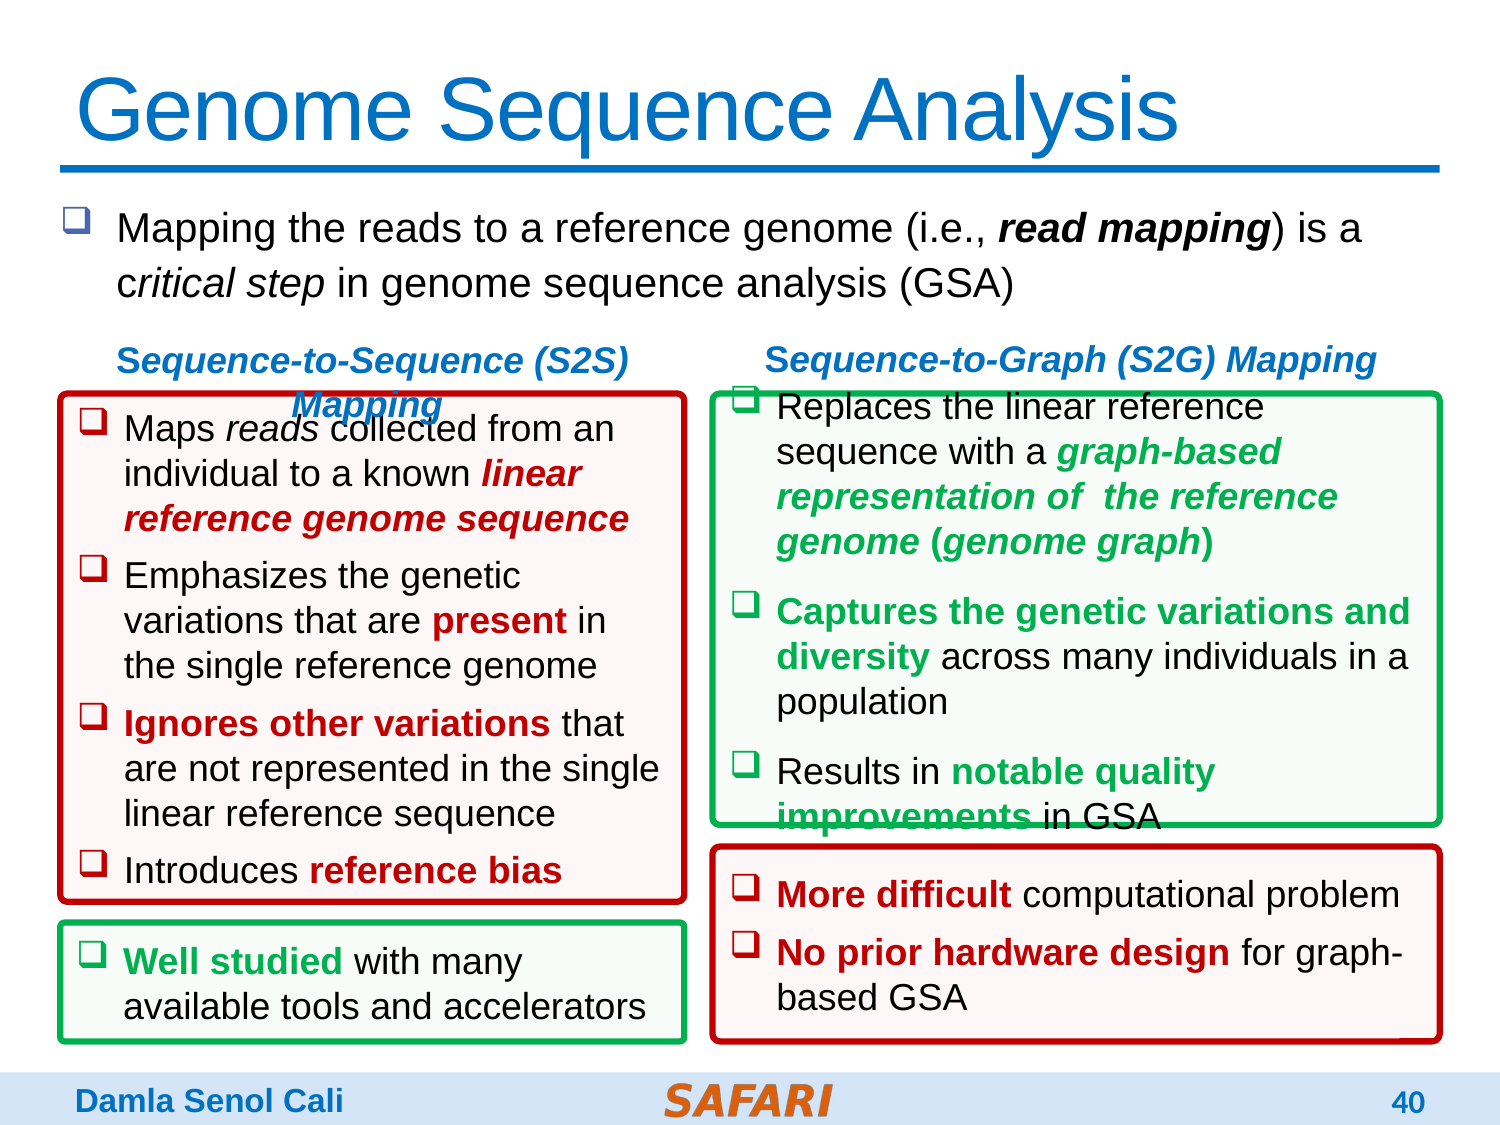

# Genome Sequence Analysis
Mapping the reads to a reference genome (i.e., read mapping) is a critical step in genome sequence analysis (GSA)
Sequence-to-Graph (S2G) Mapping
Sequence-to-Sequence (S2S) Mapping
Maps reads collected from an individual to a known linear reference genome sequence
Emphasizes the genetic variations that are present in the single reference genome
Ignores other variations that are not represented in the single linear reference sequence
Introduces reference bias
Replaces the linear reference sequence with a graph-based representation of  the reference genome (genome graph)
Captures the genetic variations and diversity across many individuals in a population
Results in notable quality improvements in GSA
More difficult computational problem
No prior hardware design for graph-based GSA
Well studied with many available tools and accelerators
40